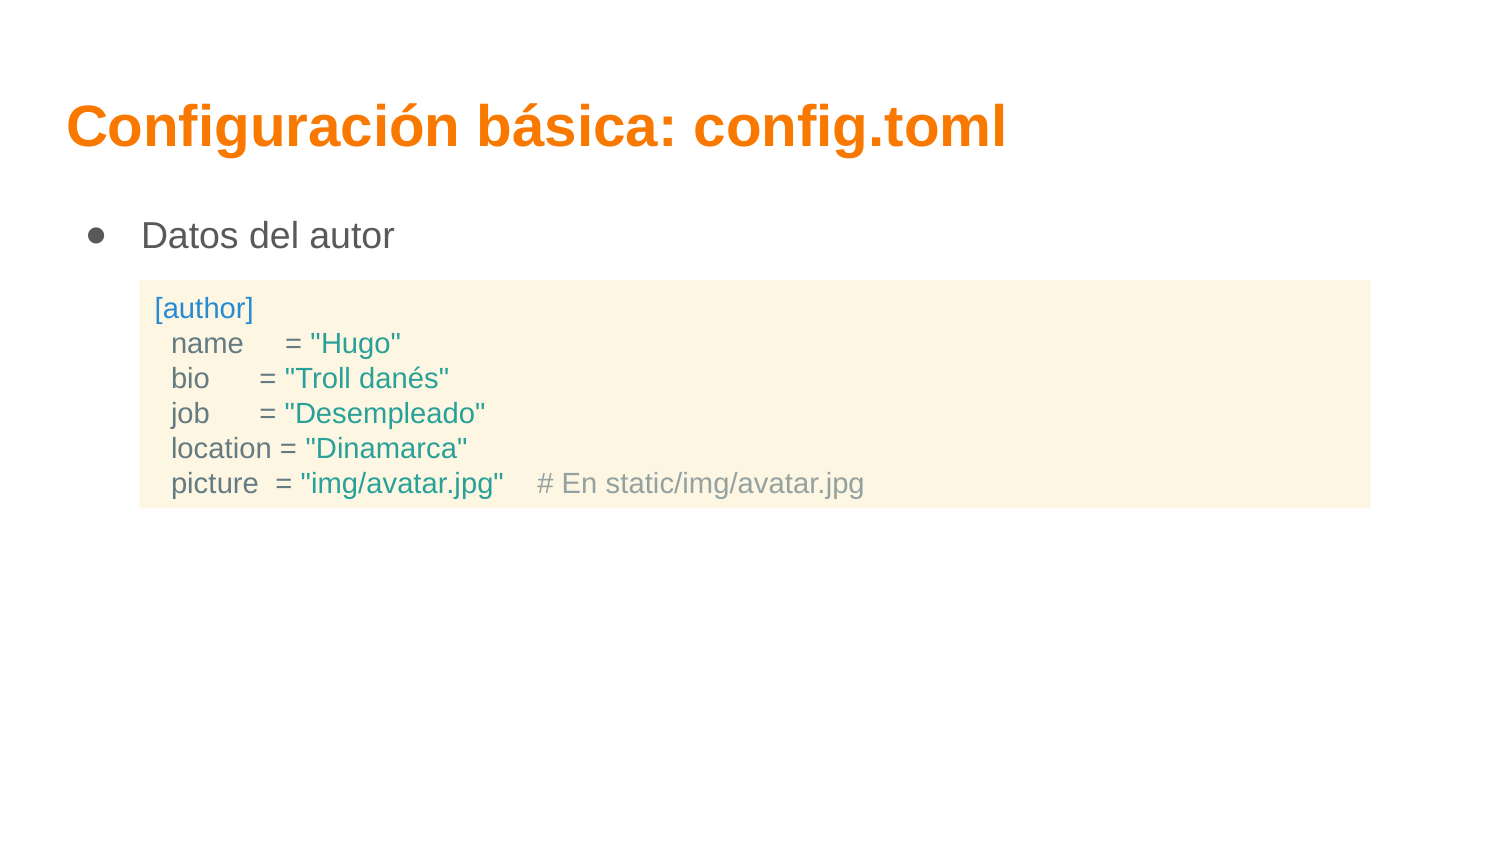

# Configuración básica: config.toml
Datos del autor

[author]
  name     = "Hugo"
  bio      = "Troll danés"
  job      = "Desempleado"
  location = "Dinamarca"
  picture  = "img/avatar.jpg"    # En static/img/avatar.jpg